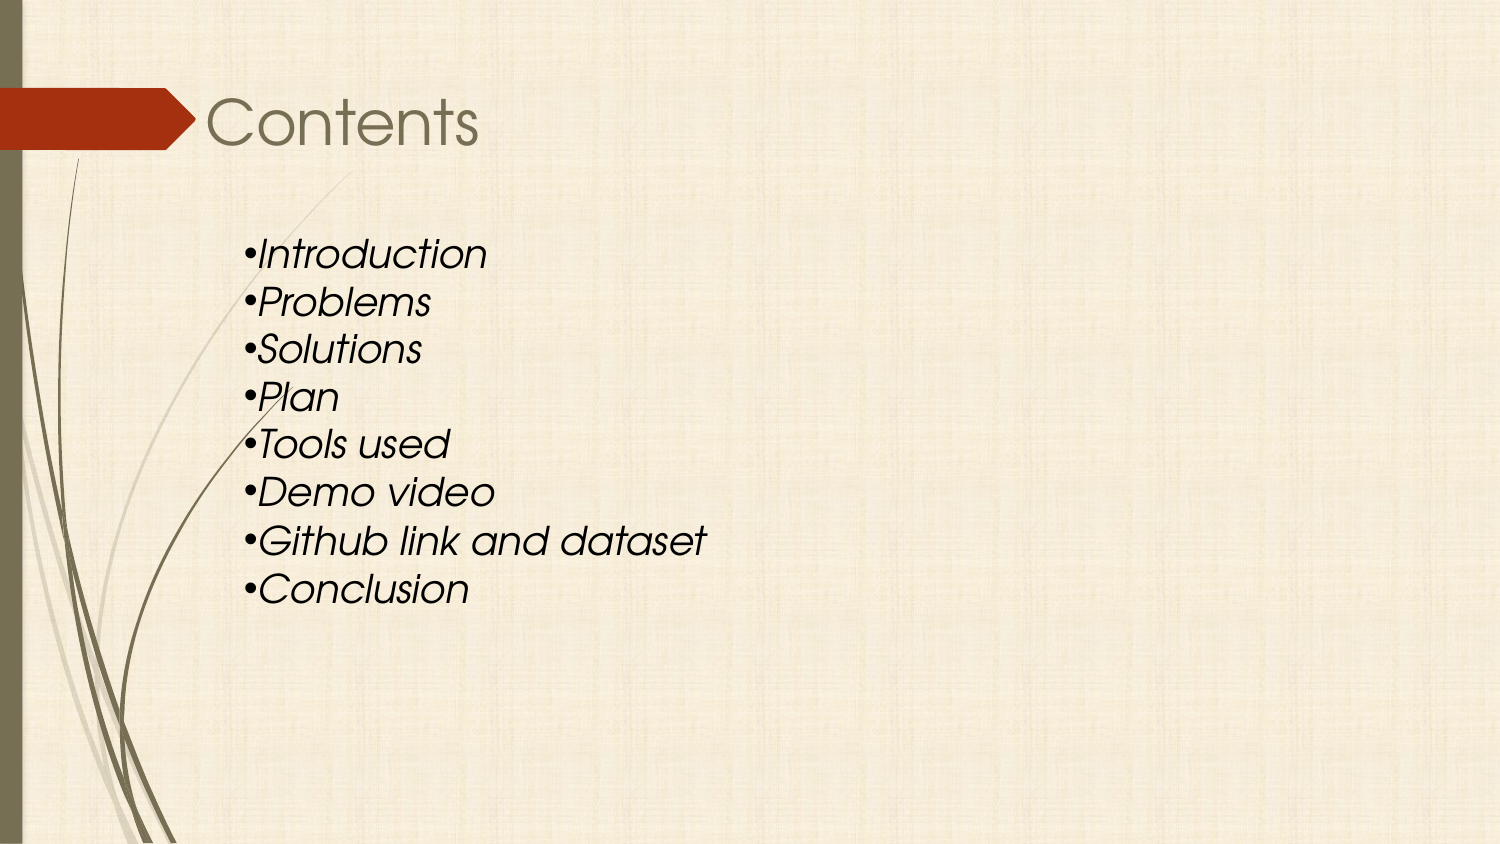

# Contents
Introduction​
Problems​
Solutions
Plan​
Tools used ​
Demo video
Github link and dataset​​
Conclusion​